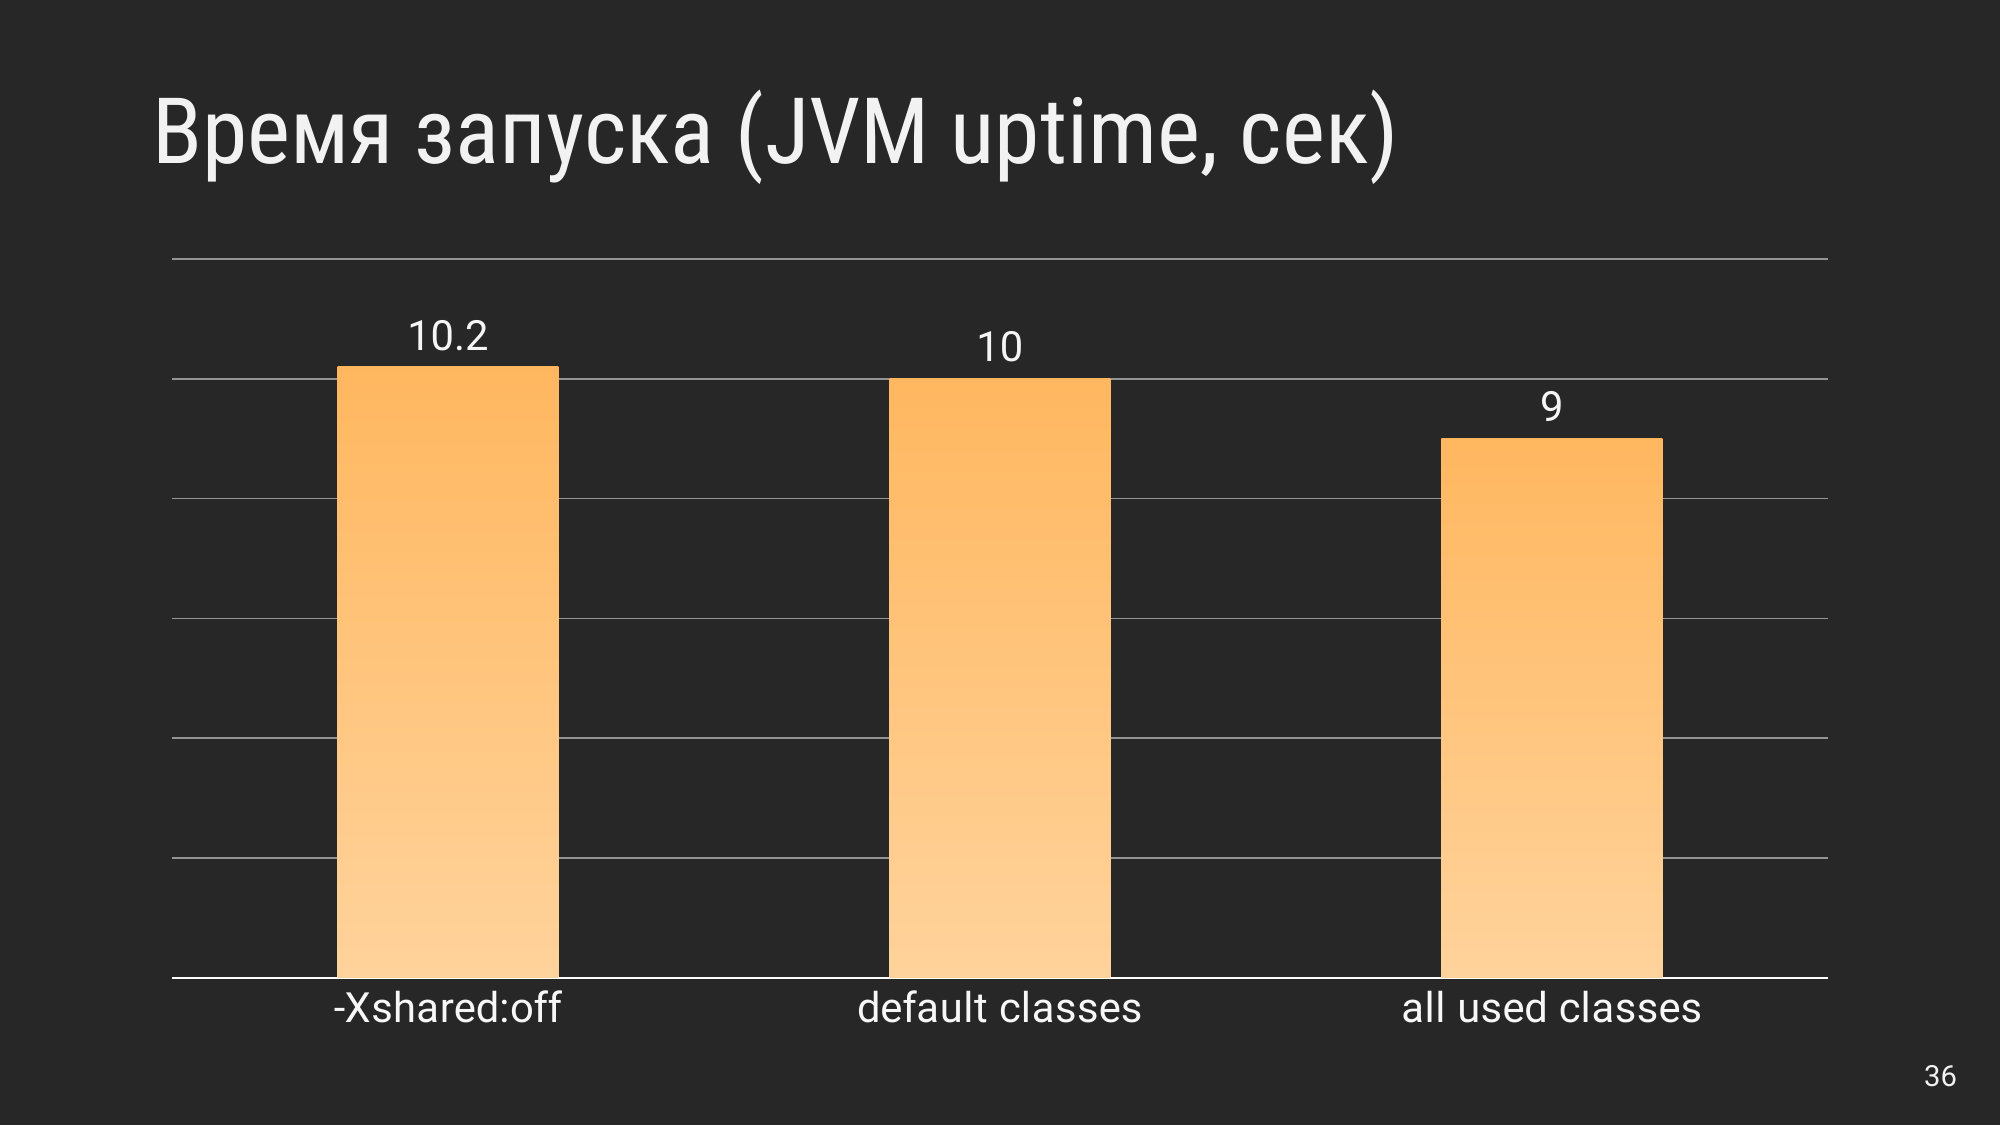

# Время запуска (JVM uptime, сек)

### Chart

| Category | C учетом shared |
|---|---|
| -Xshared:off | 10.2 |
| default classes | 10.0 |
| all used classes | 9.0 |
36